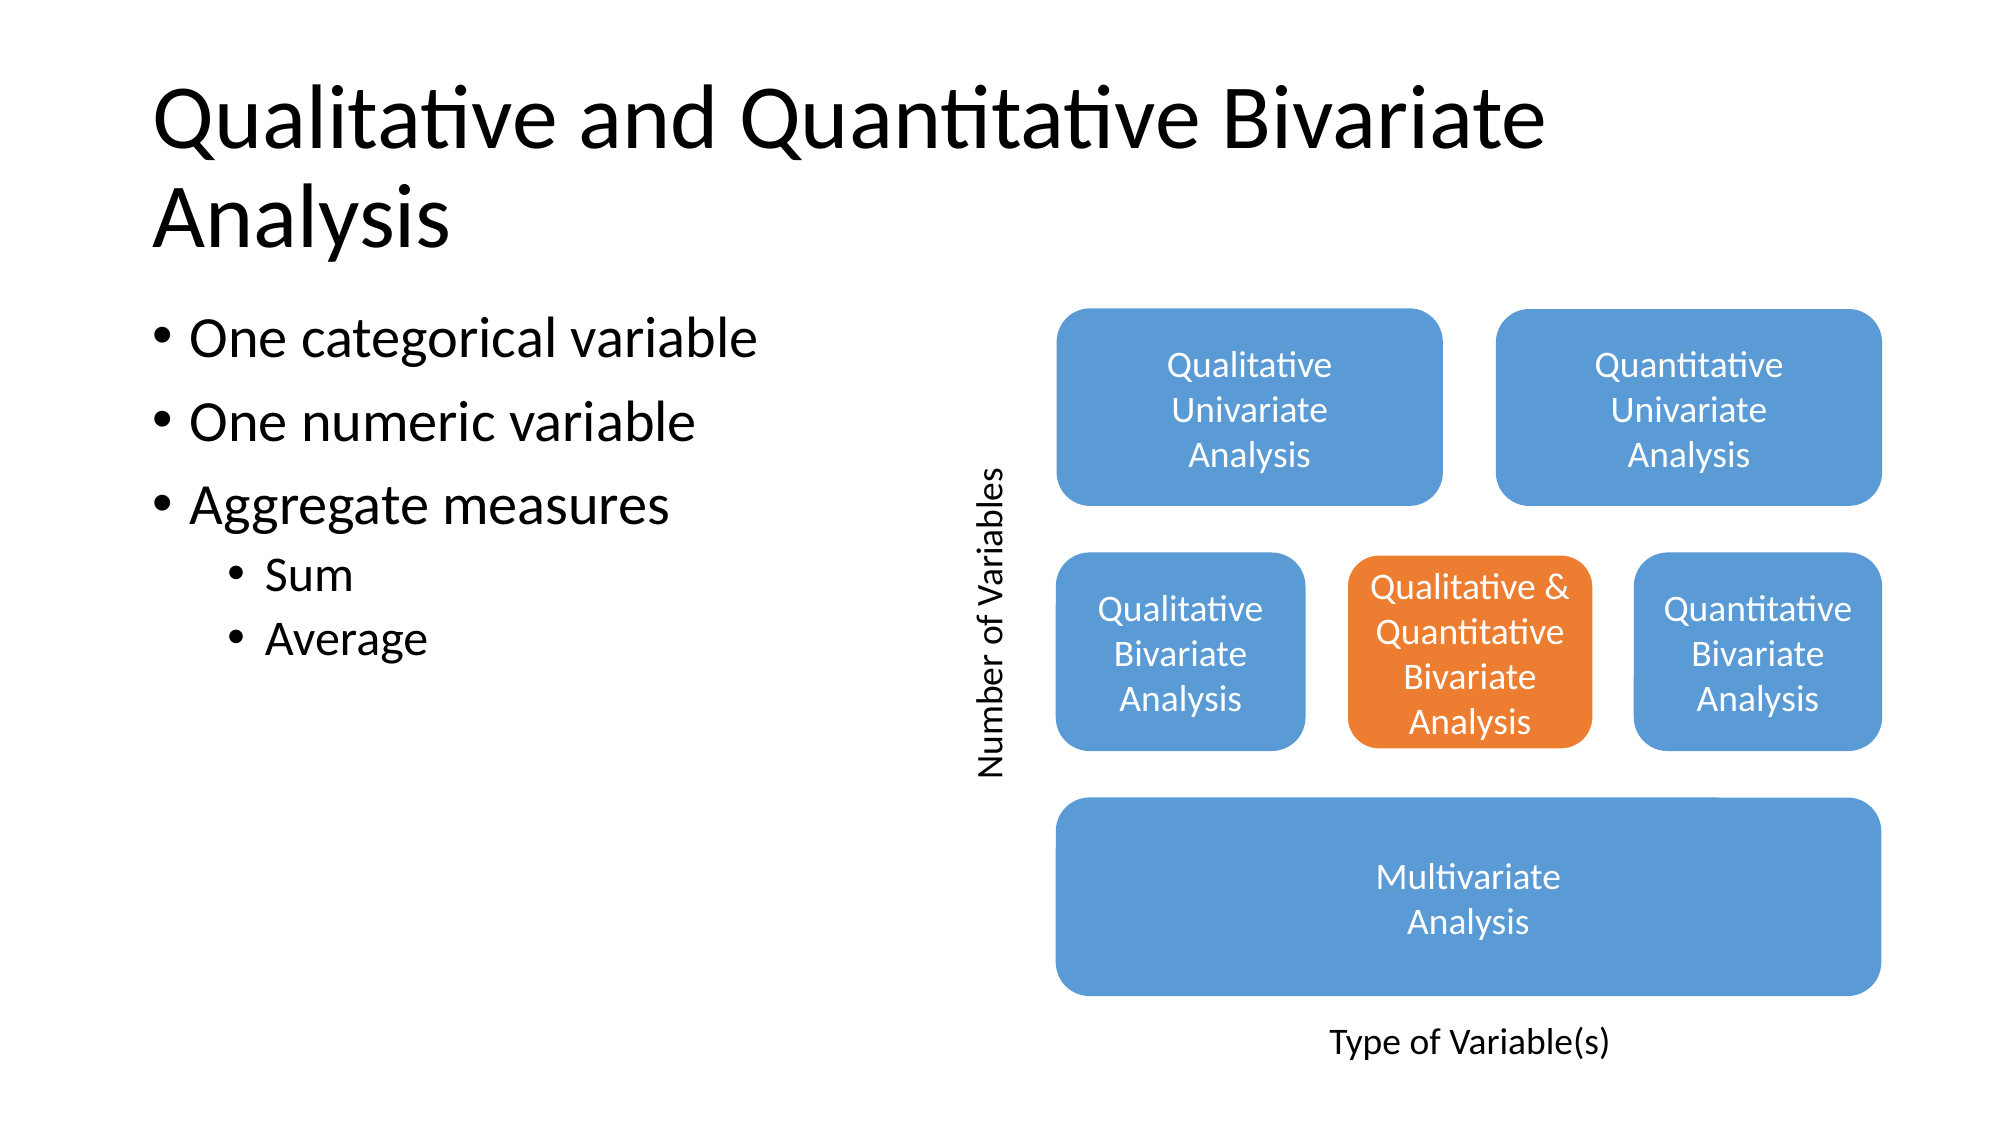

# Qualitative and Quantitative Bivariate Analysis
One categorical variable
One numeric variable
Aggregate measures
Sum
Average
Qualitative
Univariate
Analysis
Quantitative
Univariate
Analysis
Quantitative
Bivariate
Analysis
Qualitative
Bivariate
Analysis
Qualitative & Quantitative
Bivariate
Analysis
Number of Variables
Multivariate
Analysis
Type of Variable(s)